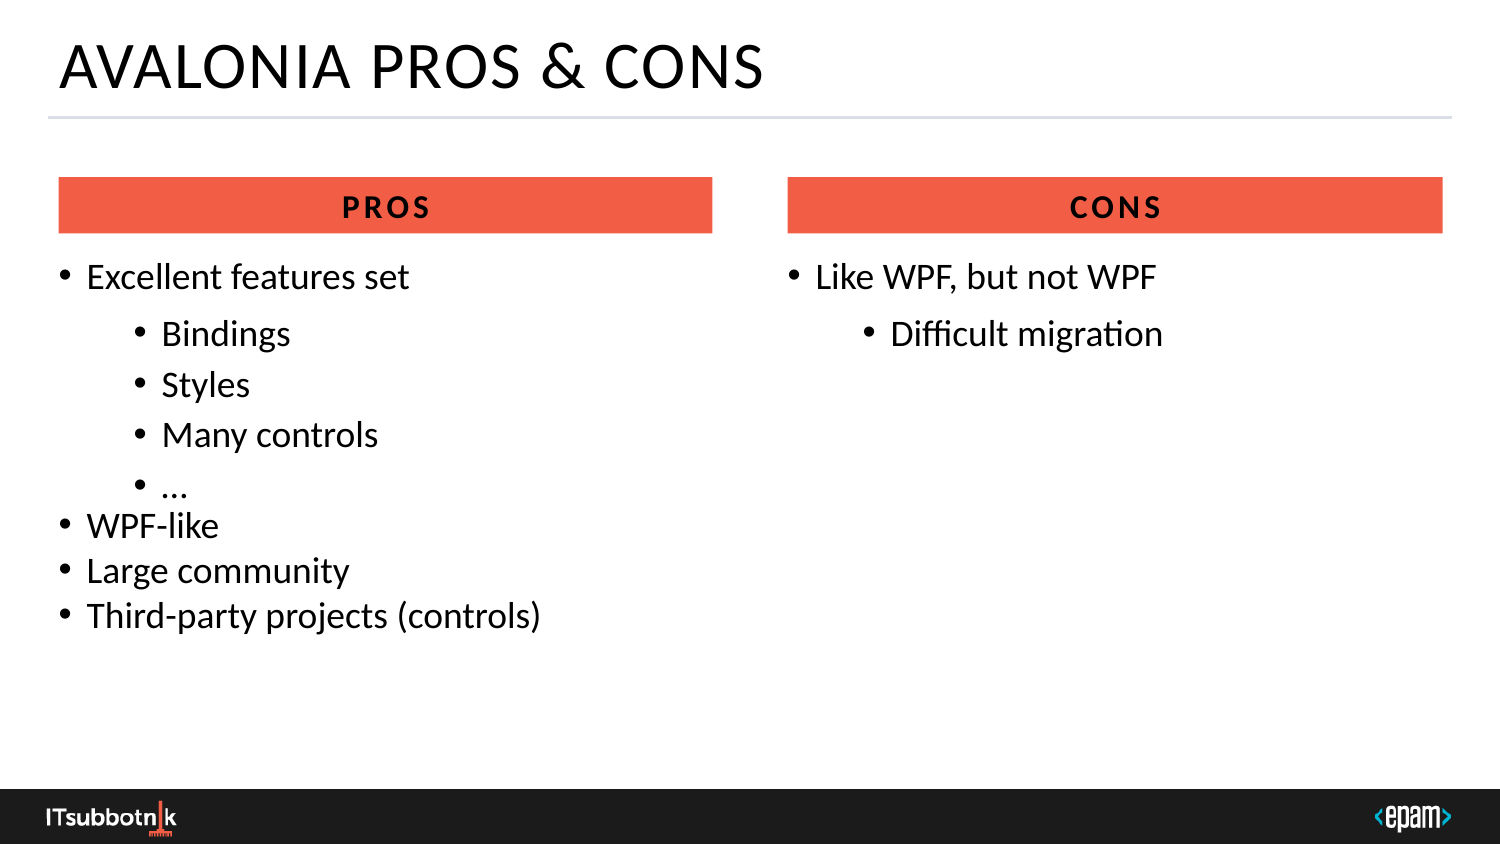

# Avalonia Pros & Cons
Pros
Cons
Excellent features set
Bindings
Styles
Many controls
…
WPF-like
Large community
Third-party projects (controls)
Like WPF, but not WPF
Difficult migration